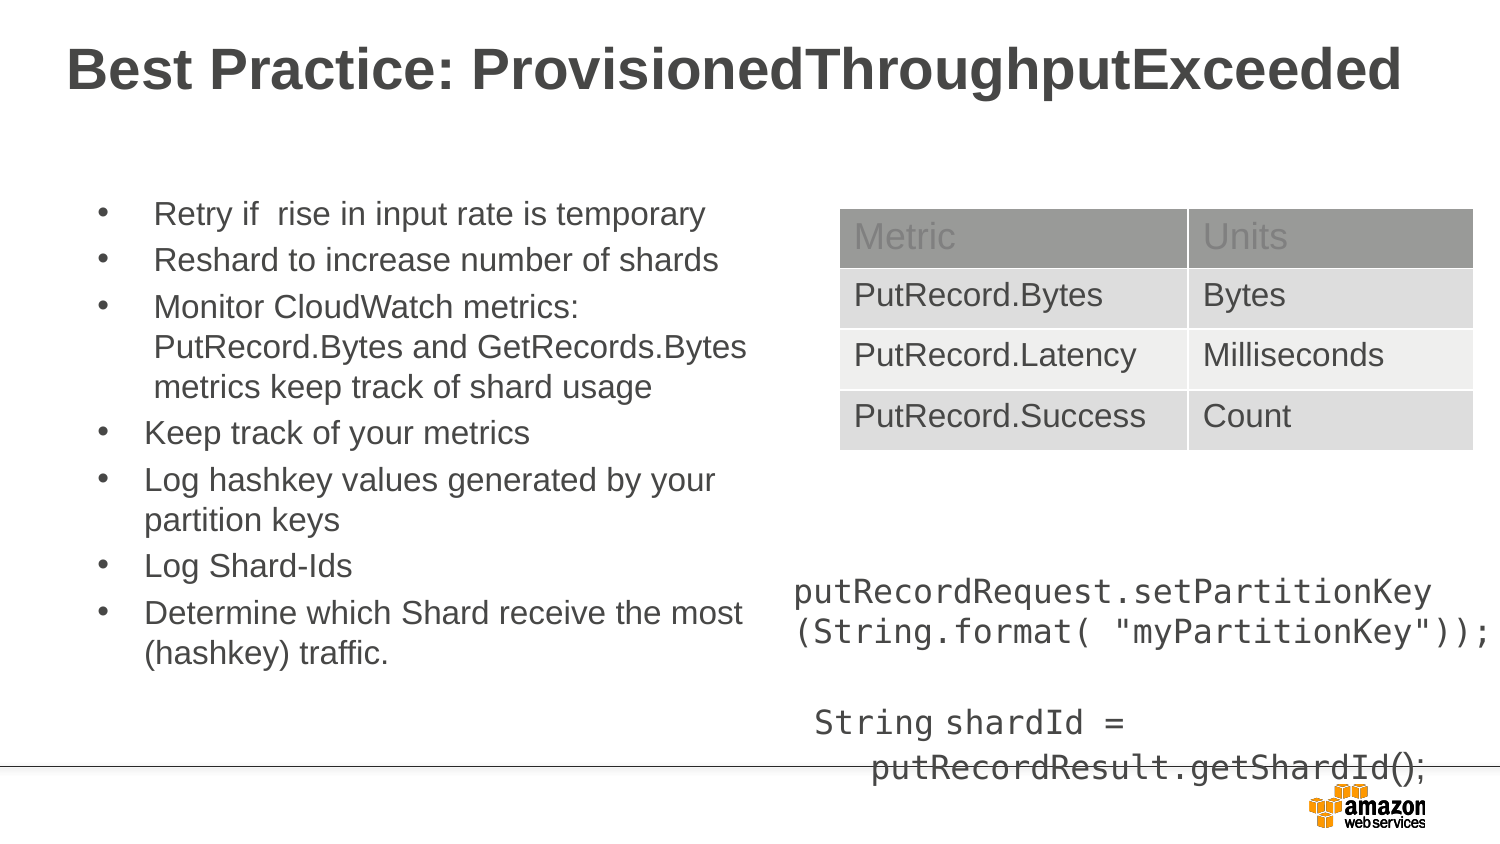

# Best Practice: ProvisionedThroughputExceeded
Retry if  rise in input rate is temporary
Reshard to increase number of shards
Monitor CloudWatch metrics: PutRecord.Bytes and GetRecords.Bytes metrics keep track of shard usage
Keep track of your metrics
Log hashkey values generated by your partition keys
Log Shard-Ids
Determine which Shard receive the most (hashkey) traffic.

| Metric | Units |
| --- | --- |
| PutRecord.Bytes | Bytes |
| PutRecord.Latency | Milliseconds |
| PutRecord.Success | Count |

putRecordRequest.setPartitionKey
(String.format( "myPartitionKey"));
String shardId = putRecordResult.getShardId();